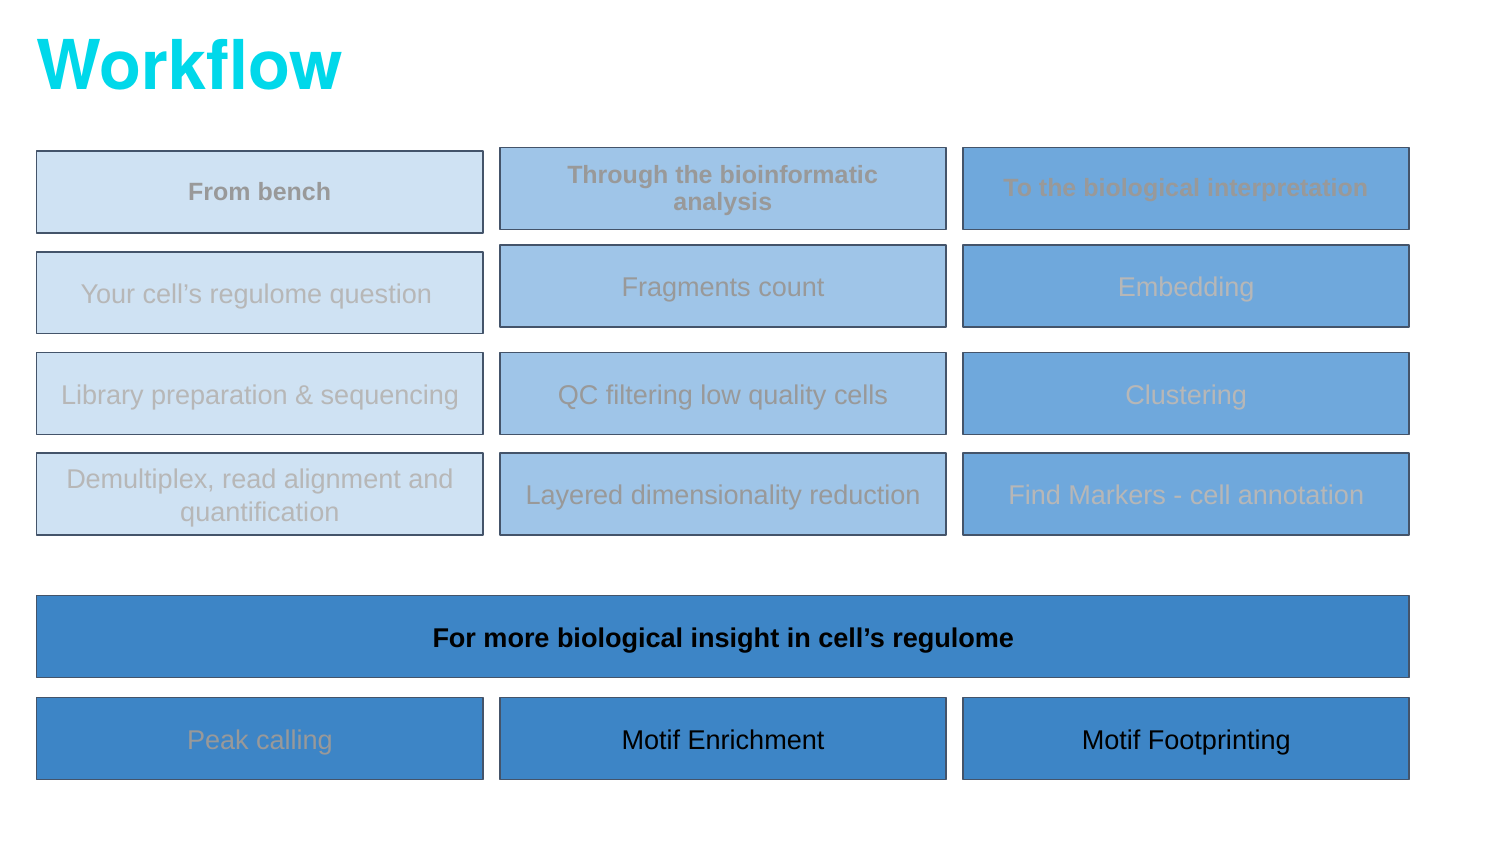

# Workflow
Through the bioinformatic analysis
To the biological interpretation
From bench
Fragments count
Embedding
Your cell’s regulome question
Library preparation & sequencing
QC filtering low quality cells
Clustering
Demultiplex, read alignment and quantification
Layered dimensionality reduction
Find Markers - cell annotation
For more biological insight in cell’s regulome
Peak calling
Motif Enrichment
Motif Footprinting